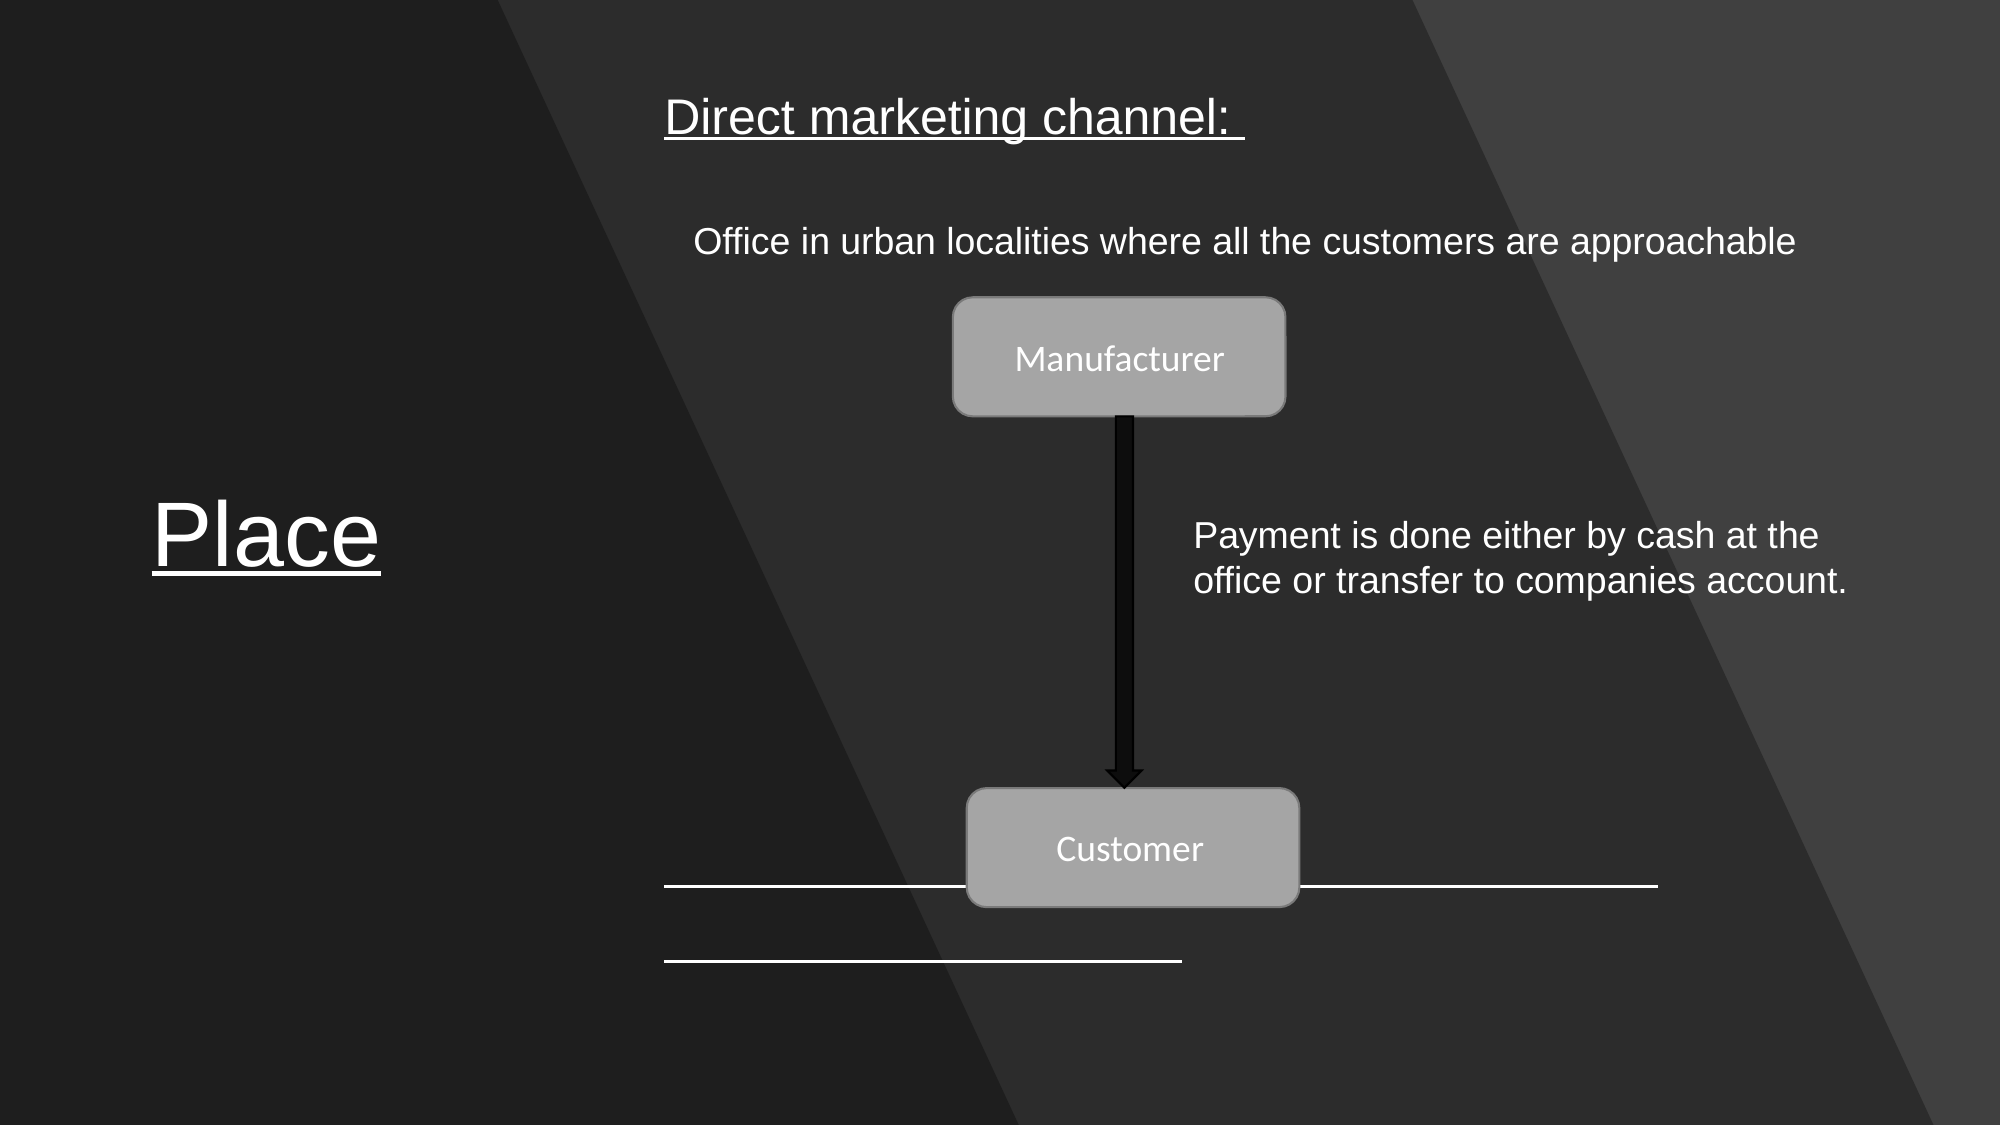

# Place
Direct marketing channel:

Office in urban localities where all the customers are approachable

Manufacturer
Payment is done either by cash at the office or transfer to companies account.

Customer